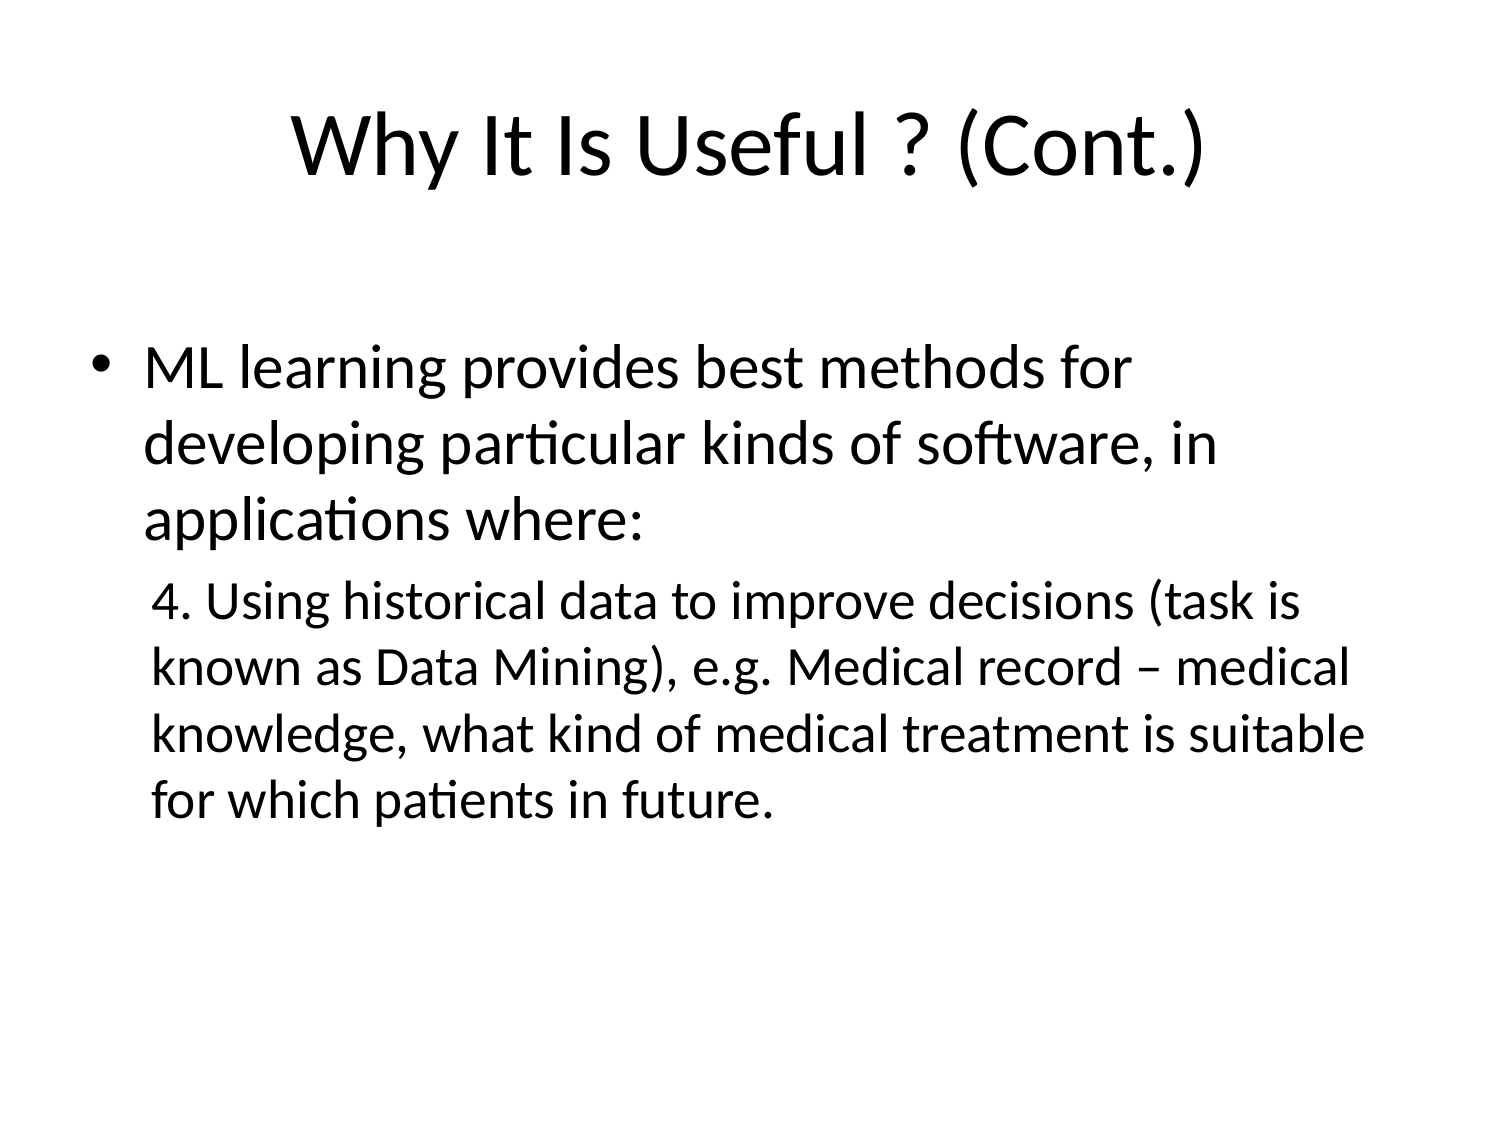

# Why It Is Useful ? (Cont.)
ML learning provides best methods for developing particular kinds of software, in applications where:
4. Using historical data to improve decisions (task is known as Data Mining), e.g. Medical record – medical knowledge, what kind of medical treatment is suitable for which patients in future.